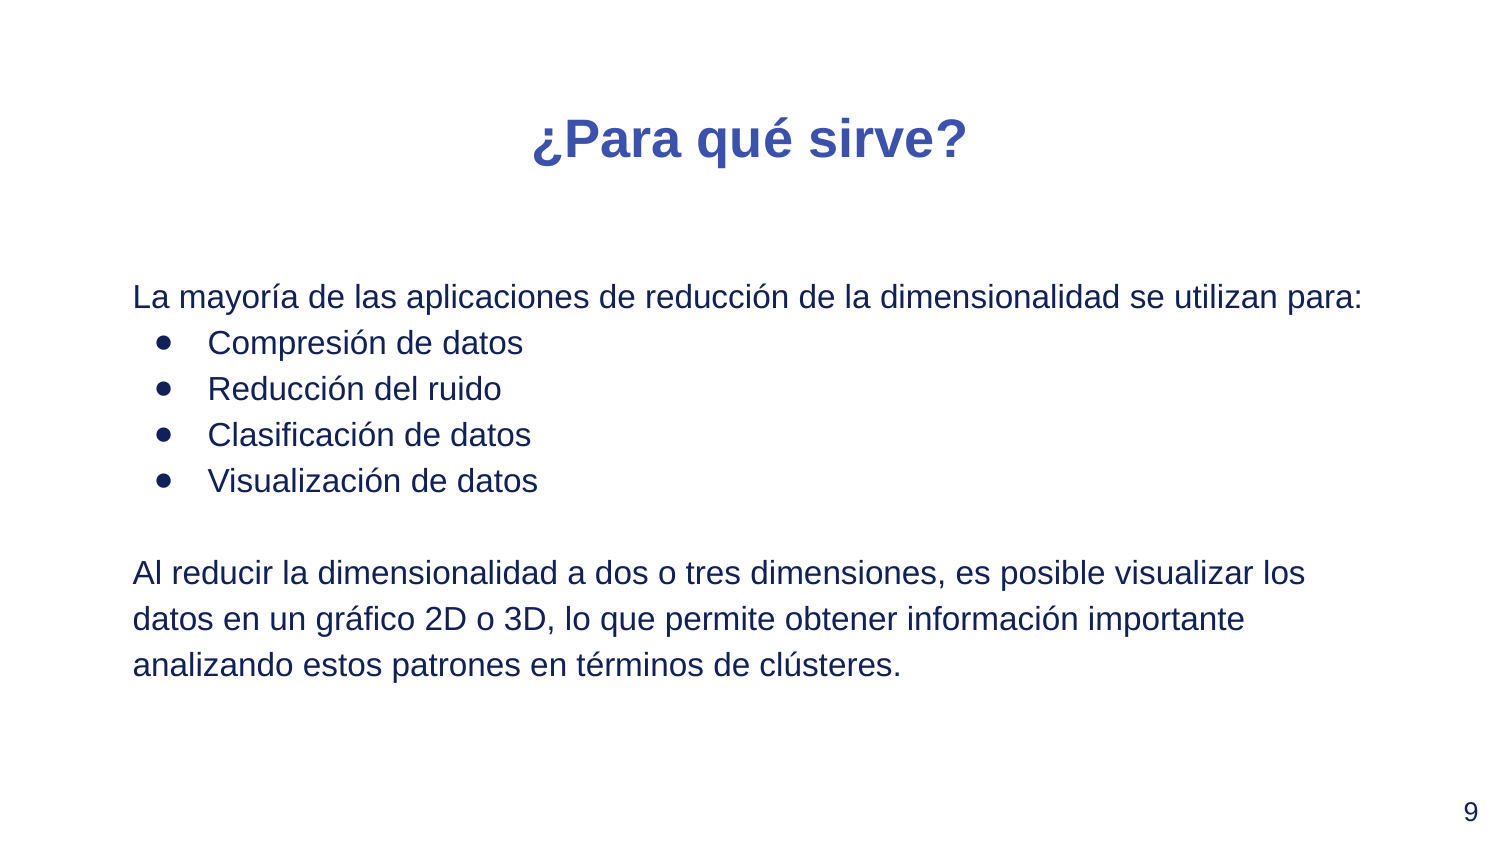

¿Para qué sirve?
La mayoría de las aplicaciones de reducción de la dimensionalidad se utilizan para:
Compresión de datos
Reducción del ruido
Clasificación de datos
Visualización de datos

Al reducir la dimensionalidad a dos o tres dimensiones, es posible visualizar los datos en un gráfico 2D o 3D, lo que permite obtener información importante analizando estos patrones en términos de clústeres.
9